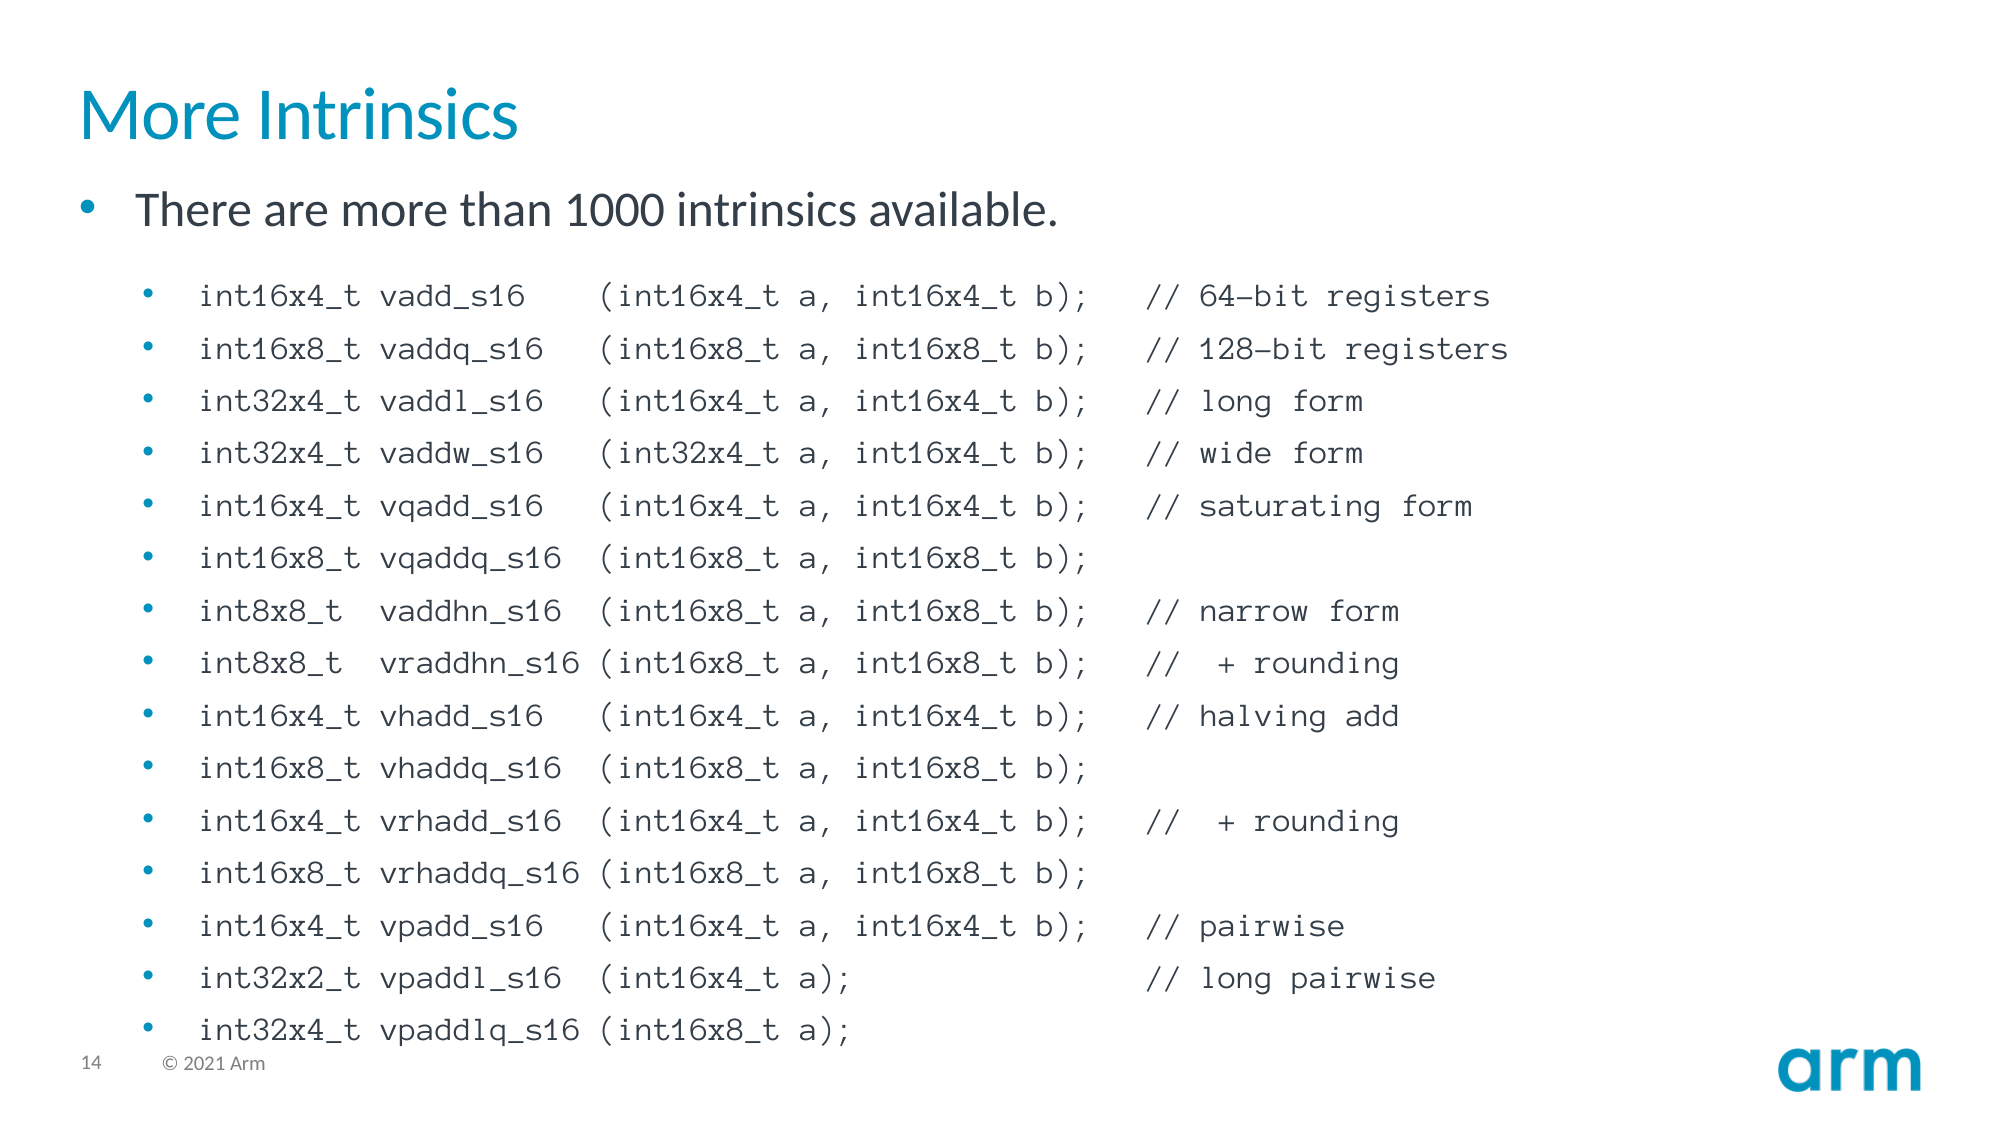

# More Intrinsics
There are more than 1000 intrinsics available.
int16x4_t vadd_s16    (int16x4_t a, int16x4_t b);   // 64-bit registers
int16x8_t vaddq_s16   (int16x8_t a, int16x8_t b);   // 128-bit registers
int32x4_t vaddl_s16   (int16x4_t a, int16x4_t b);   // long form
int32x4_t vaddw_s16   (int32x4_t a, int16x4_t b);   // wide form
int16x4_t vqadd_s16   (int16x4_t a, int16x4_t b);   // saturating form
int16x8_t vqaddq_s16  (int16x8_t a, int16x8_t b);
int8x8_t  vaddhn_s16  (int16x8_t a, int16x8_t b);   // narrow form
int8x8_t  vraddhn_s16 (int16x8_t a, int16x8_t b);   //  + rounding
int16x4_t vhadd_s16   (int16x4_t a, int16x4_t b);   // halving add
int16x8_t vhaddq_s16  (int16x8_t a, int16x8_t b);
int16x4_t vrhadd_s16  (int16x4_t a, int16x4_t b);   //  + rounding
int16x8_t vrhaddq_s16 (int16x8_t a, int16x8_t b);
int16x4_t vpadd_s16   (int16x4_t a, int16x4_t b);   // pairwise
int32x2_t vpaddl_s16  (int16x4_t a);                // long pairwise
int32x4_t vpaddlq_s16 (int16x8_t a);